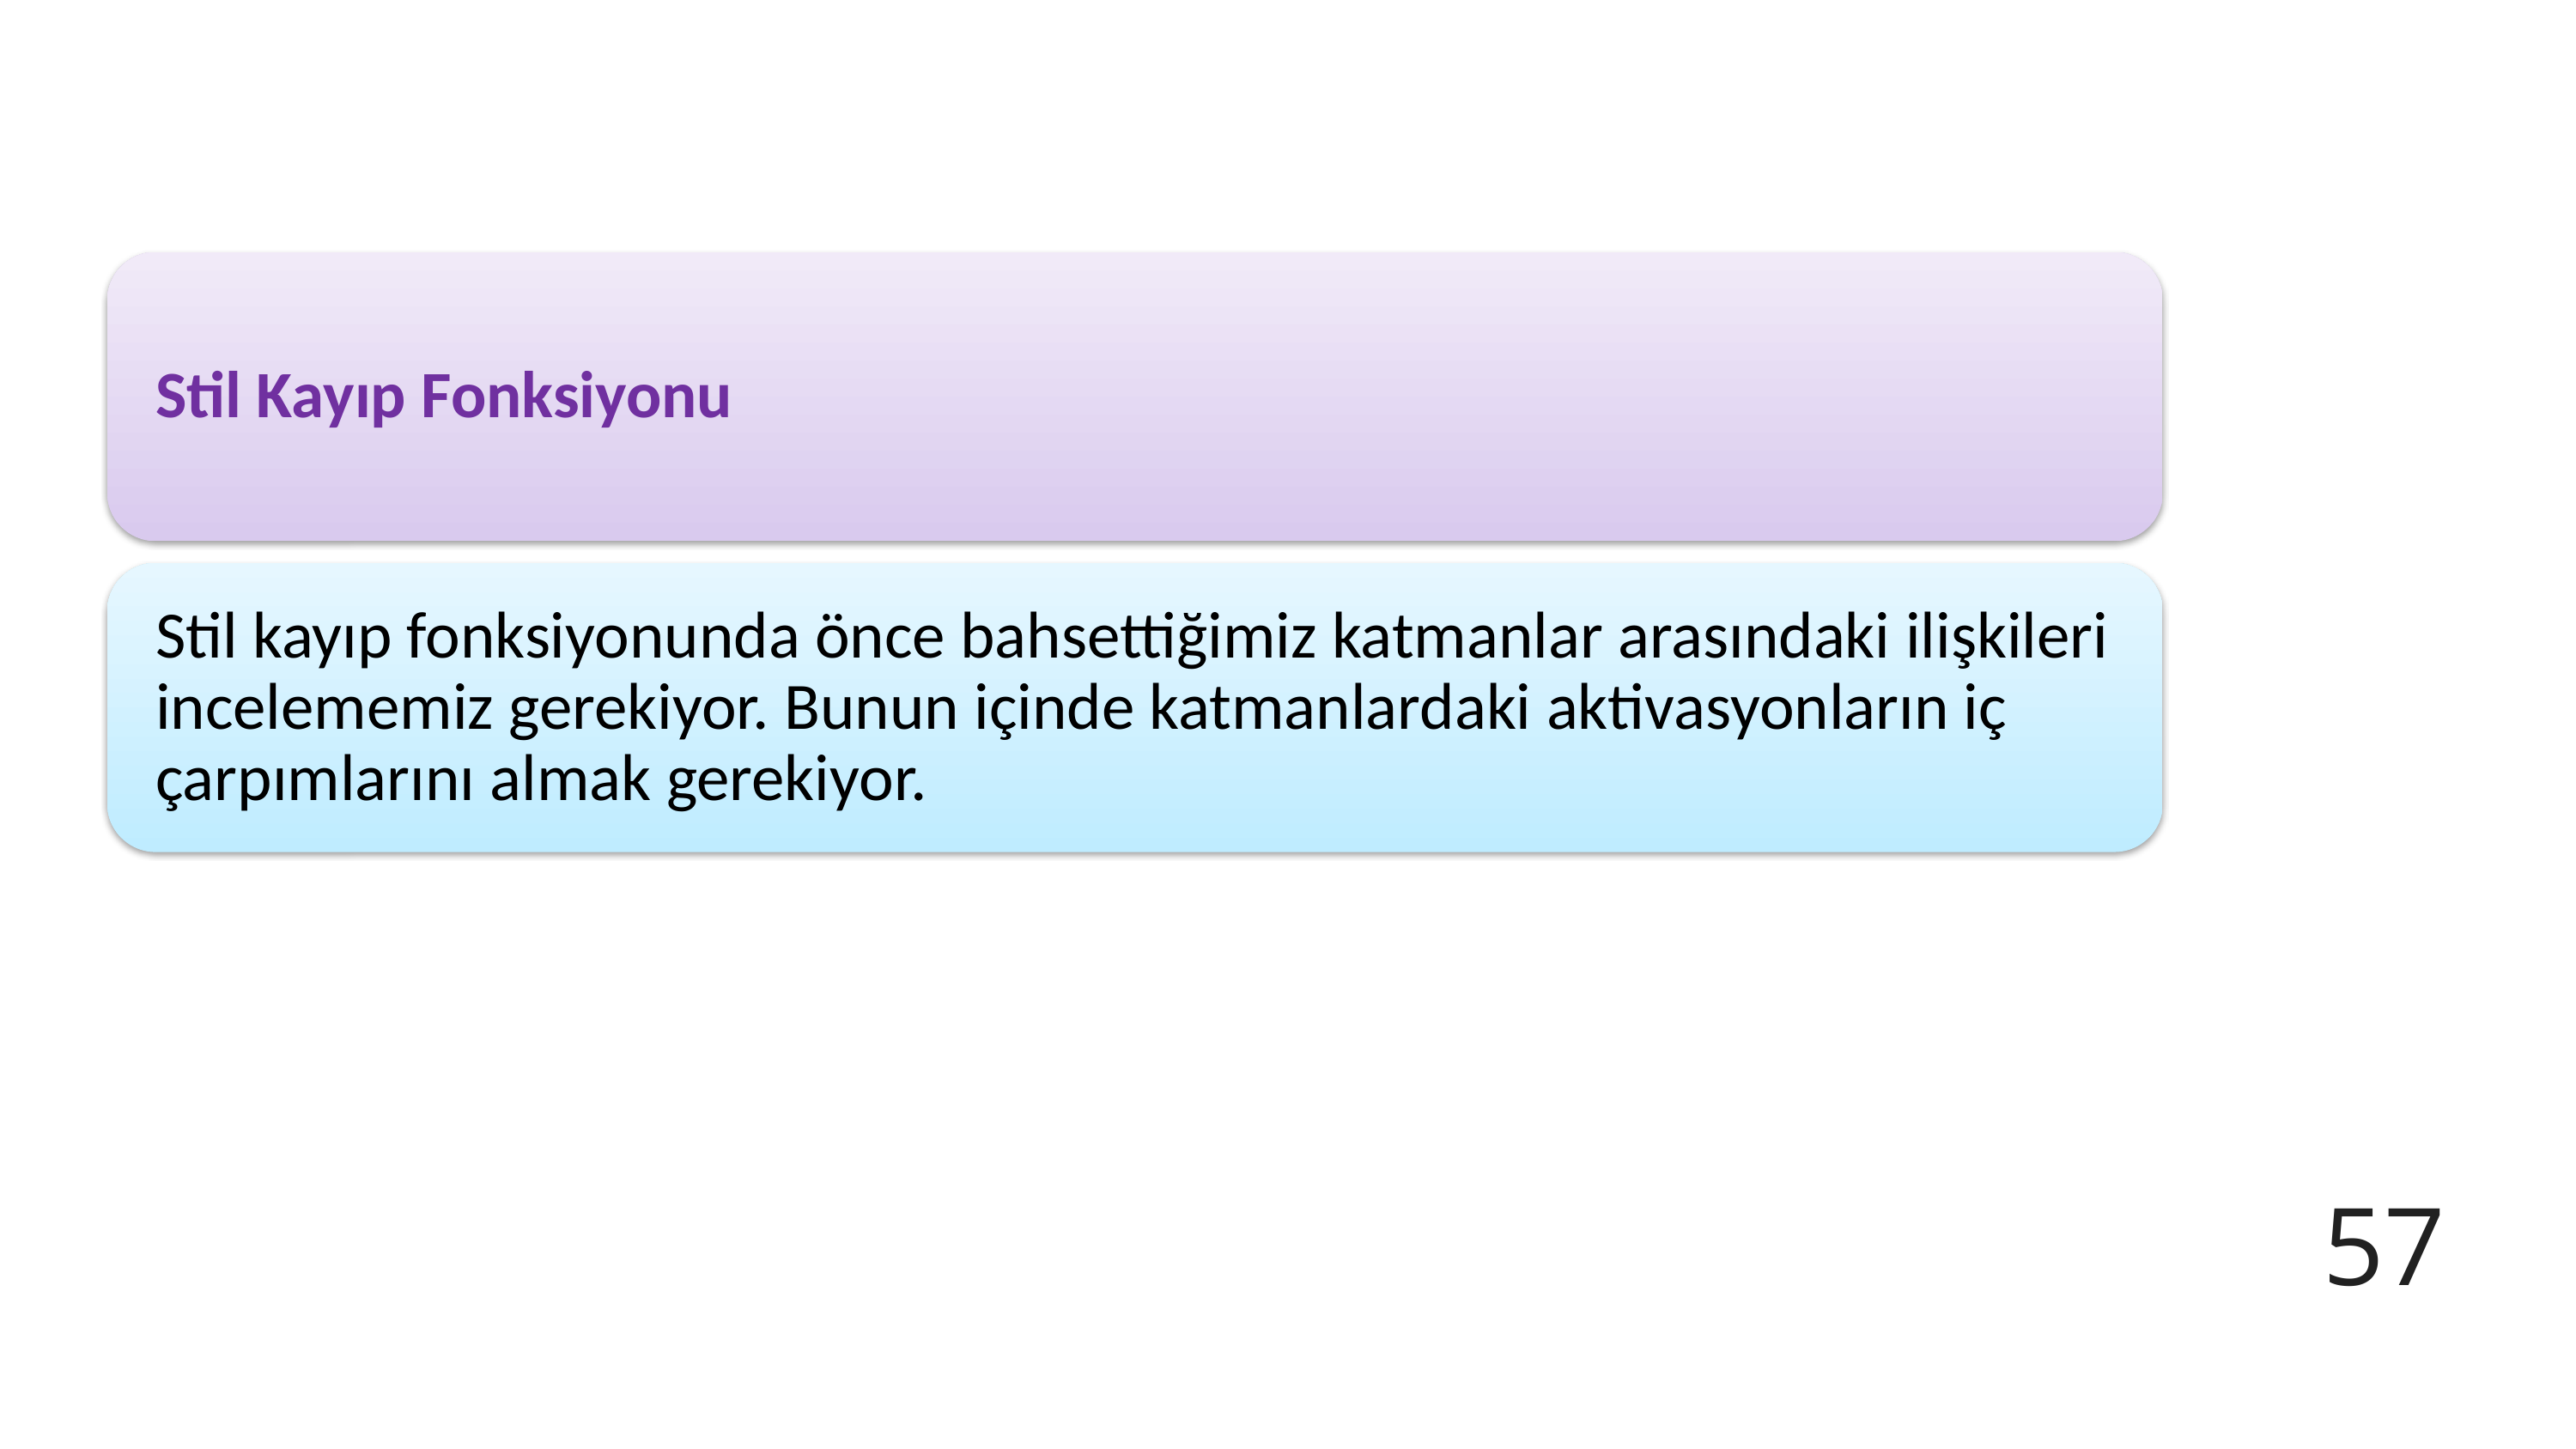

Stil Kayıp Fonksiyonu
Stil kayıp fonksiyonunda önce bahsettiğimiz katmanlar arasındaki ilişkileri incelememiz gerekiyor. Bunun içinde katmanlardaki aktivasyonların iç çarpımlarını almak gerekiyor.
57